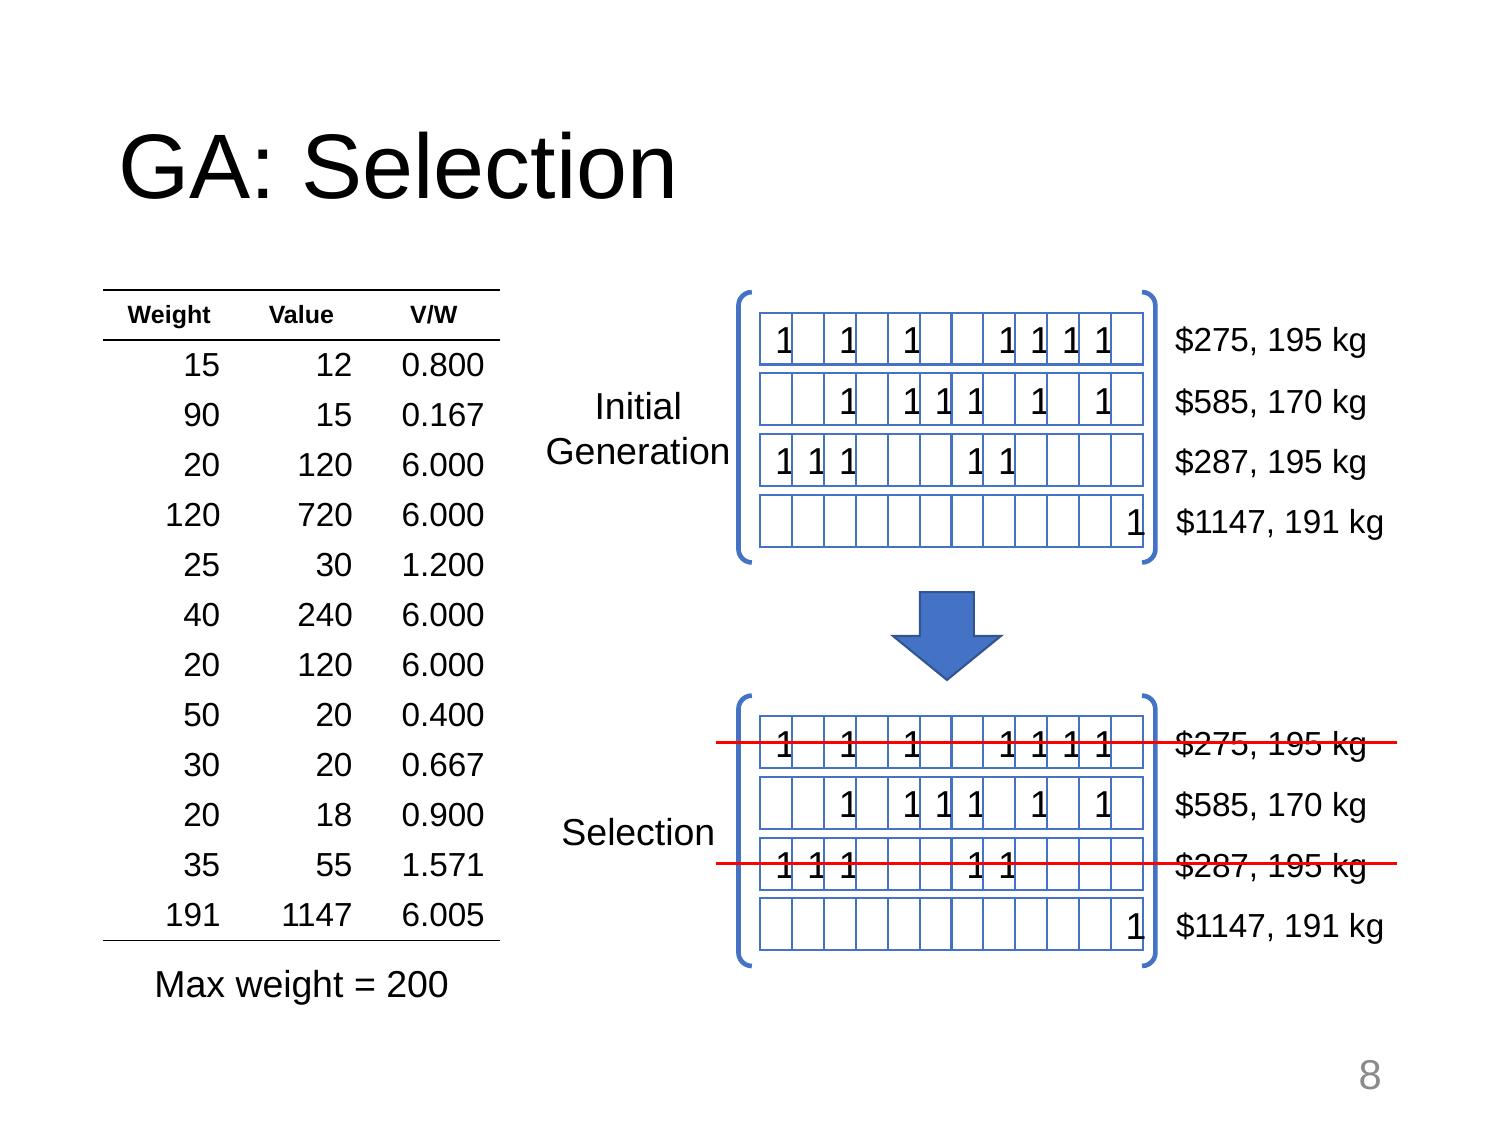

# GA: Selection
| Weight | Value | V/W |
| --- | --- | --- |
| 15 | 12 | 0.800 |
| 90 | 15 | 0.167 |
| 20 | 120 | 6.000 |
| 120 | 720 | 6.000 |
| 25 | 30 | 1.200 |
| 40 | 240 | 6.000 |
| 20 | 120 | 6.000 |
| 50 | 20 | 0.400 |
| 30 | 20 | 0.667 |
| 20 | 18 | 0.900 |
| 35 | 55 | 1.571 |
| 191 | 1147 | 6.005 |

$275, 195 kg
1

1

1

1
1
1
1

$585, 170 kg

1

1
1
1

1

1

Initial Generation
$287, 195 kg
1
1
1

1
1

$1147, 191 kg

1

$275, 195 kg
1

1

1

1
1
1
1

$585, 170 kg

1

1
1
1

1

1

Selection
$287, 195 kg
1
1
1

1
1

$1147, 191 kg

1
Max weight = 200
8